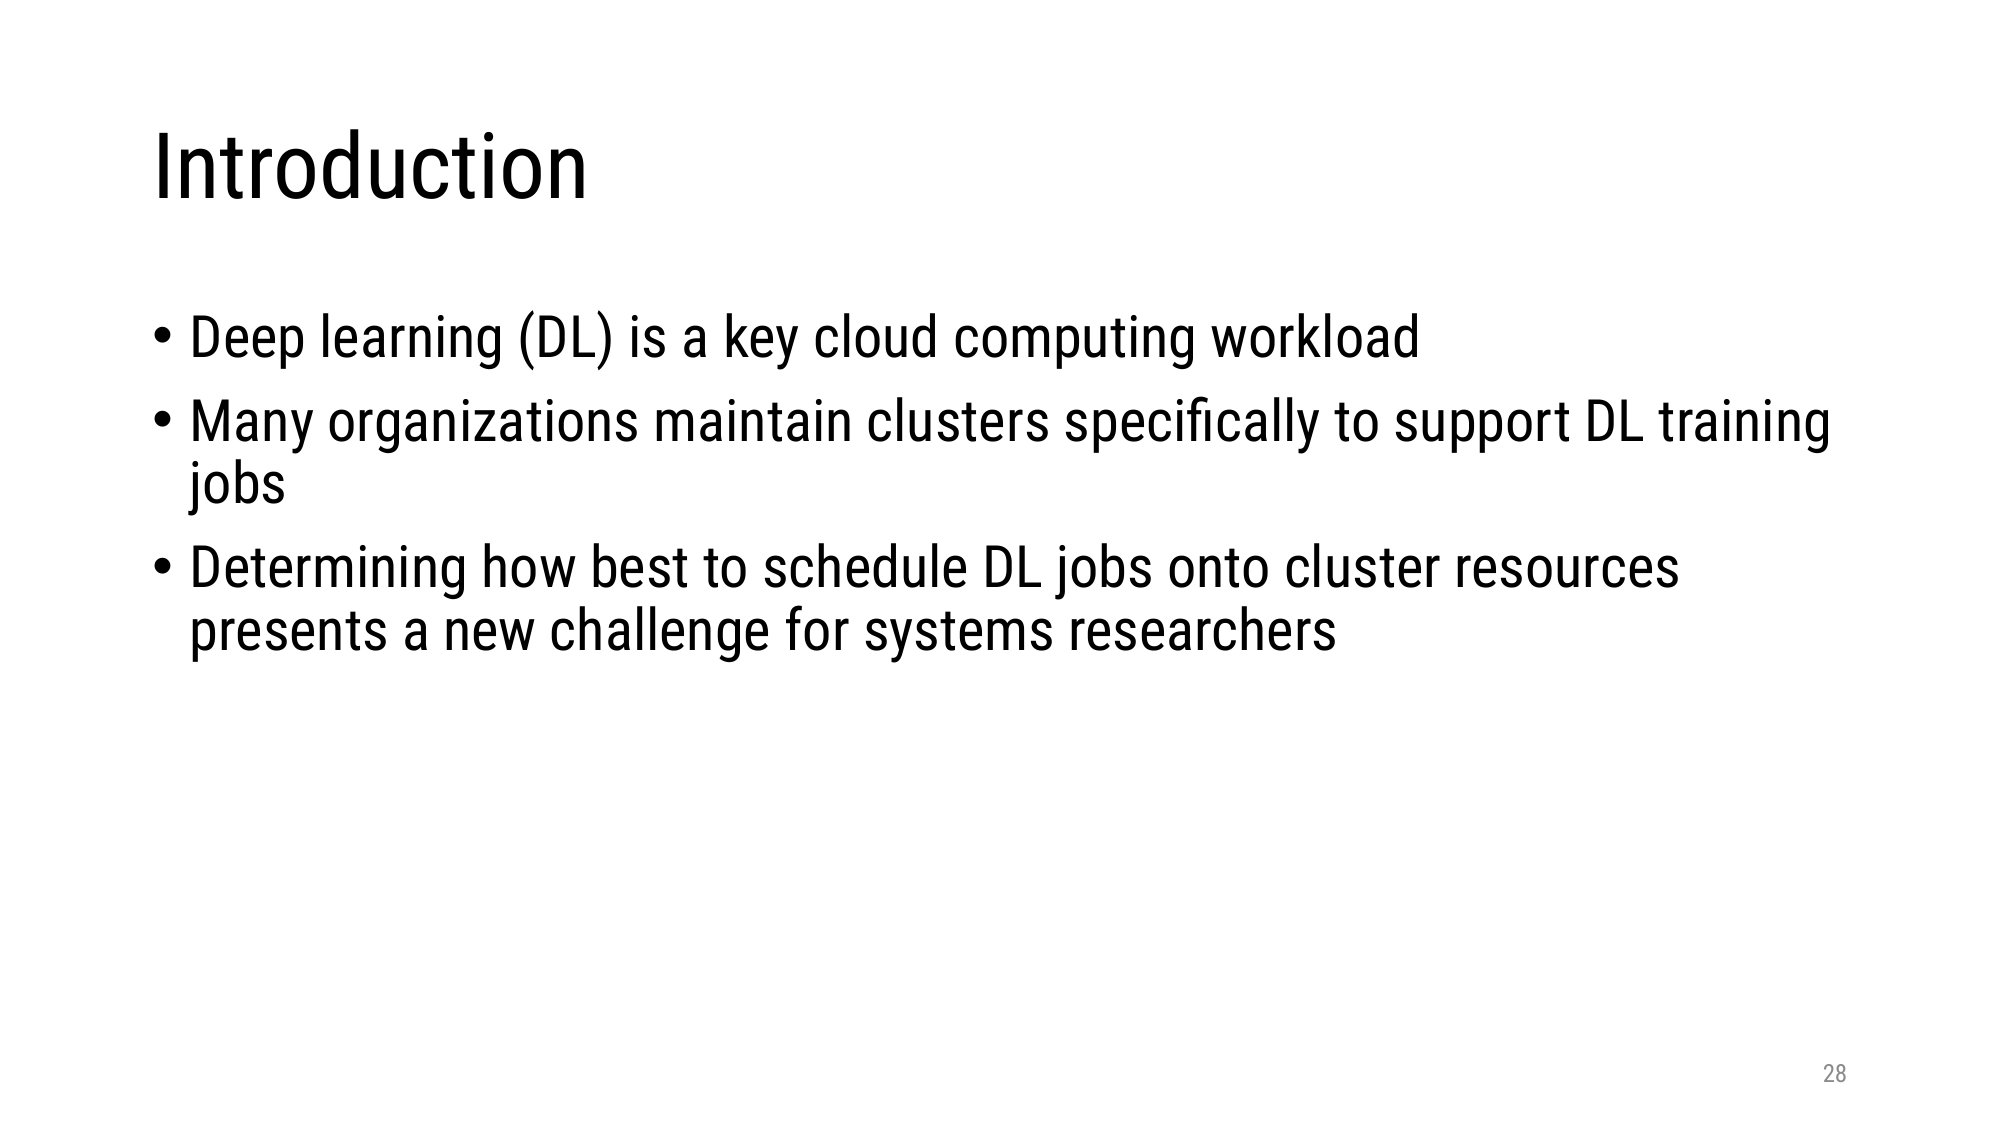

# Introduction
Deep learning (DL) is a key cloud computing workload
Many organizations maintain clusters specifically to support DL training jobs
Determining how best to schedule DL jobs onto cluster resources presents a new challenge for systems researchers
28